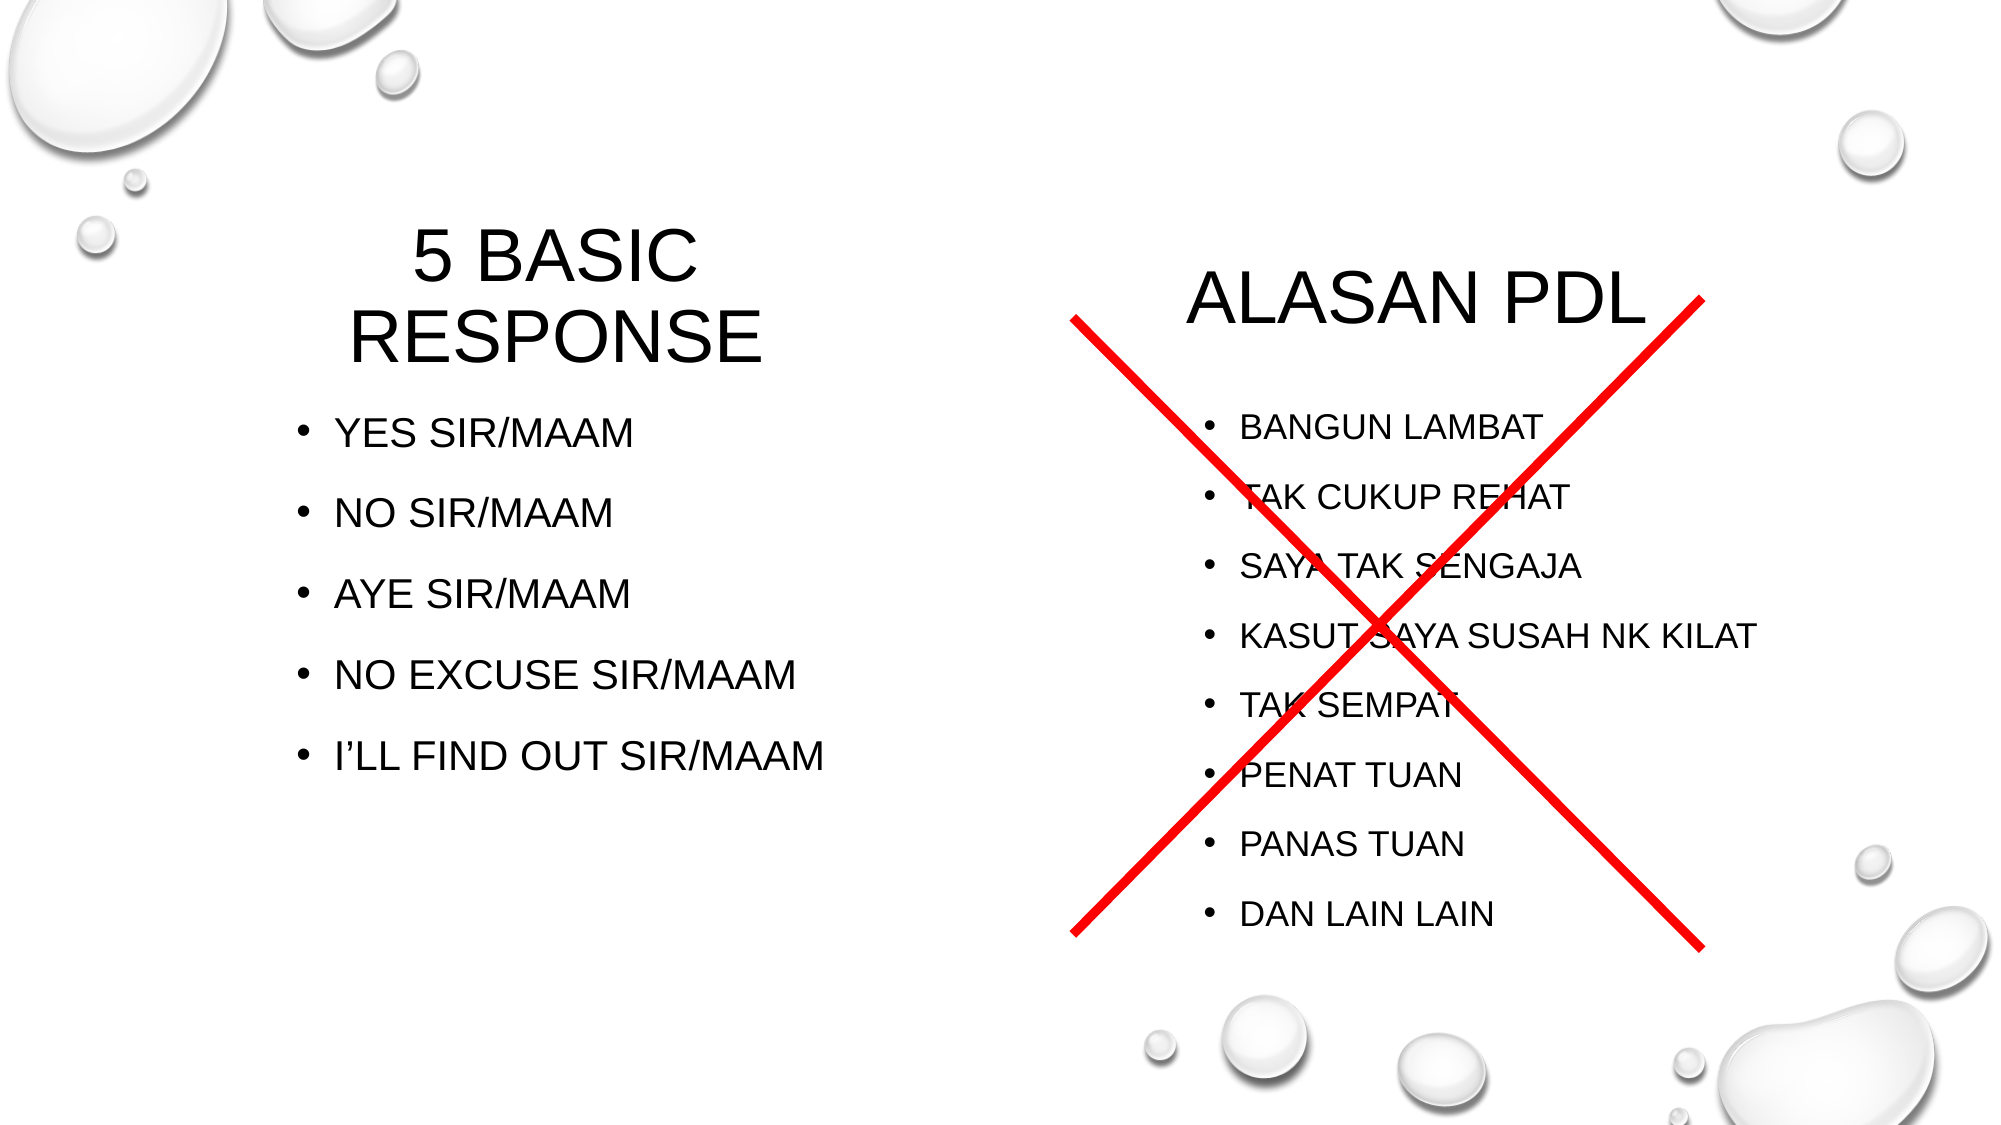

5 BASIC RESPONSE
Alasan pdl

YES SIR/MAAM
NO SIR/MAAM
AYE SIR/MAAM
NO EXCUSE SIR/MAAM
I’LL FIND OUT SIR/MAAM
Bangun lambat
Tak cukup rehat
Saya tak sengaja
Kasut saya susah nk kilat
Tak sempat
Penat tuan
Panas tuan
Dan lain lain